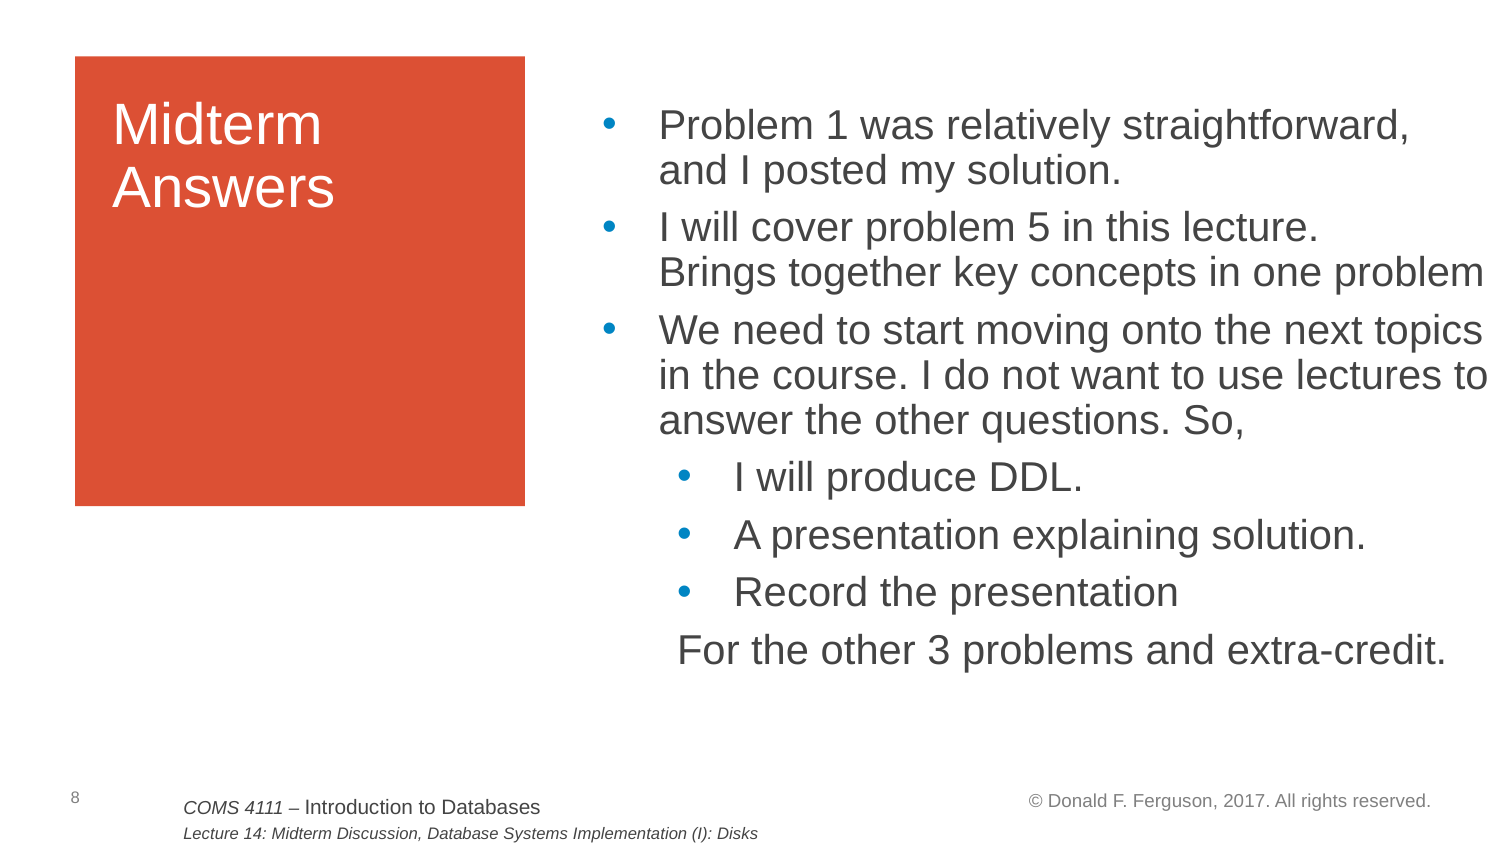

# Midterm Answers
Problem 1 was relatively straightforward,
and I posted my solution.
I will cover problem 5 in this lecture.
Brings together key concepts in one problem
We need to start moving onto the next topics
in the course. I do not want to use lectures to
answer the other questions. So,
I will produce DDL.
A presentation explaining solution.
Record the presentation
For the other 3 problems and extra-credit.